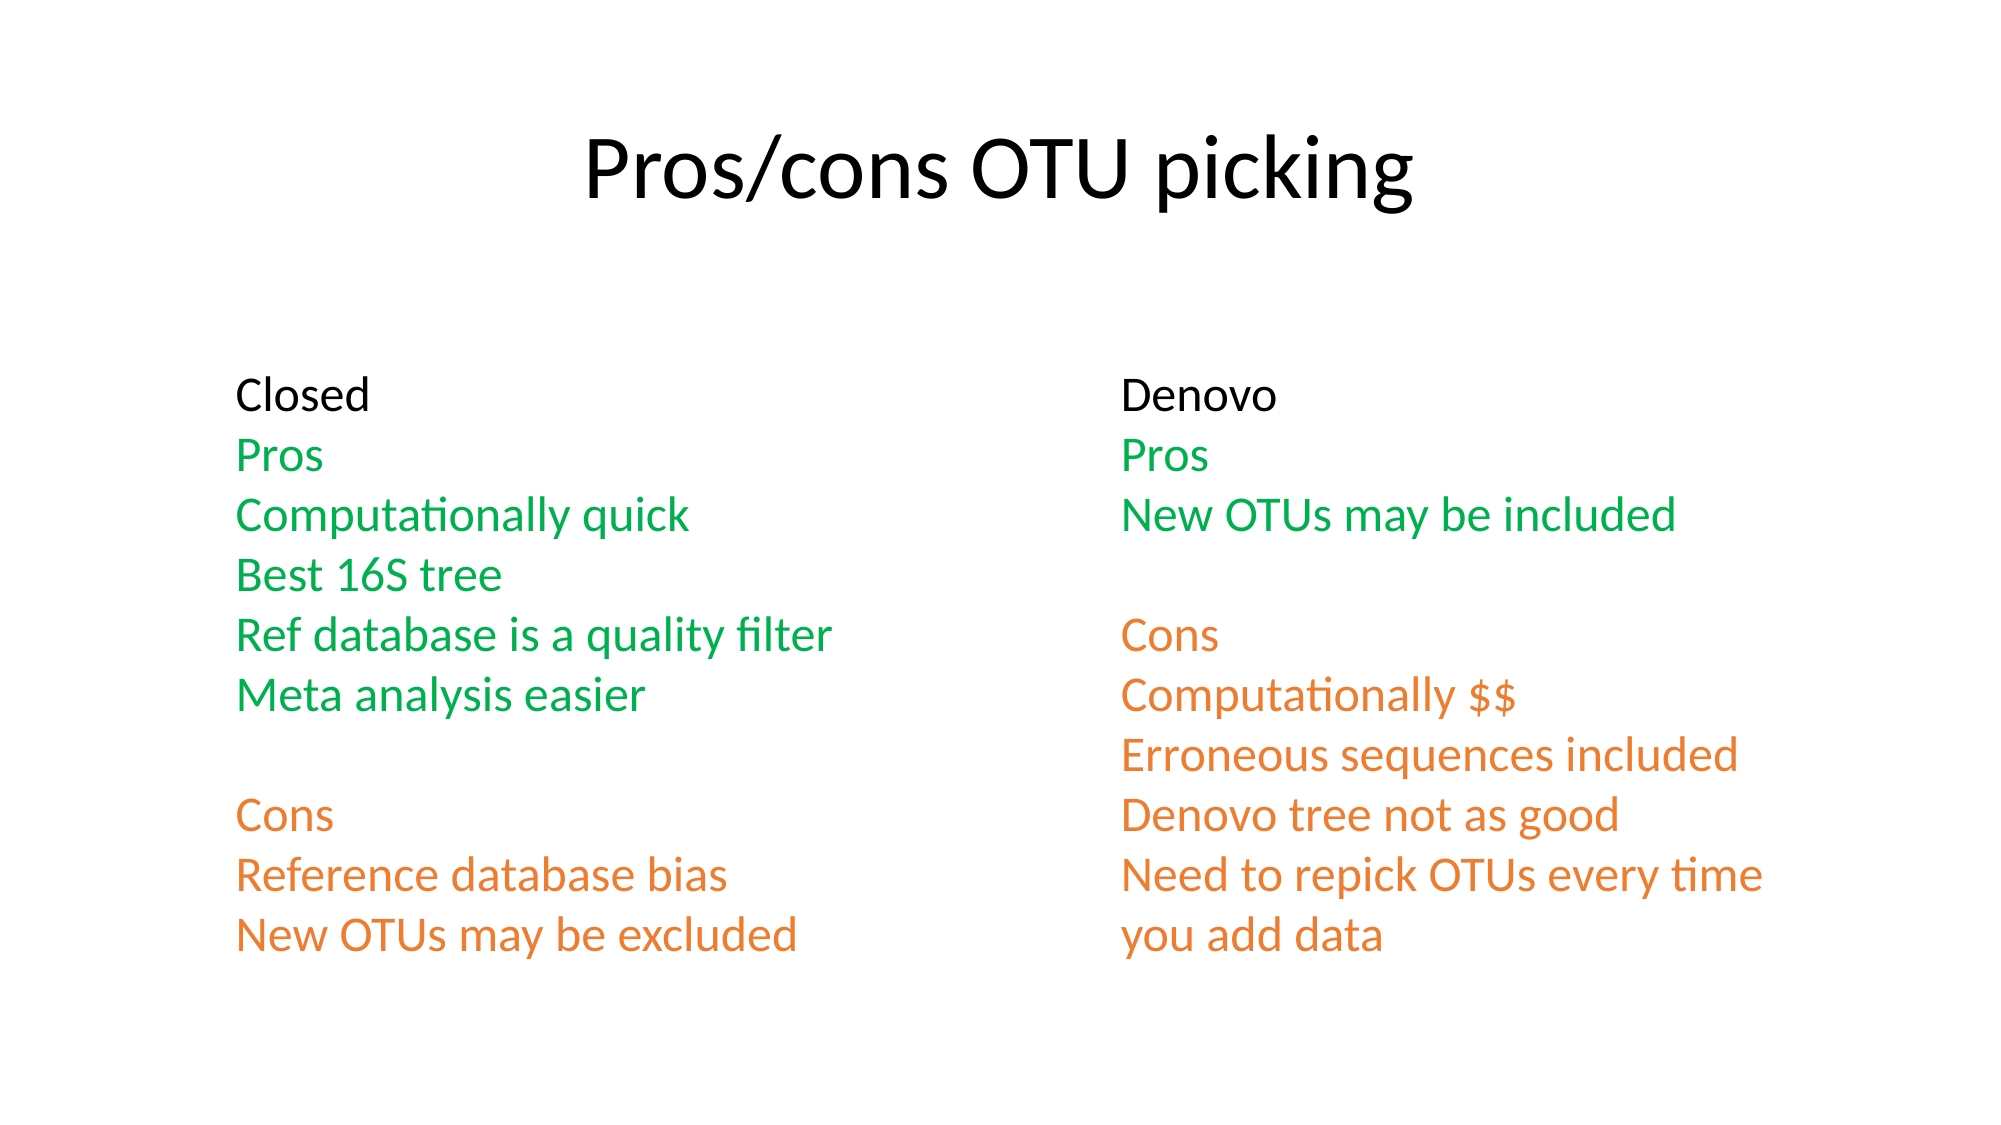

# Pros/cons OTU picking
Closed
Pros
Computationally quick
Best 16S tree
Ref database is a quality filter
Meta analysis easier

Cons
Reference database bias
New OTUs may be excluded
Denovo
Pros
New OTUs may be included

Cons
Computationally $$
Erroneous sequences included
Denovo tree not as good
Need to repick OTUs every time you add data